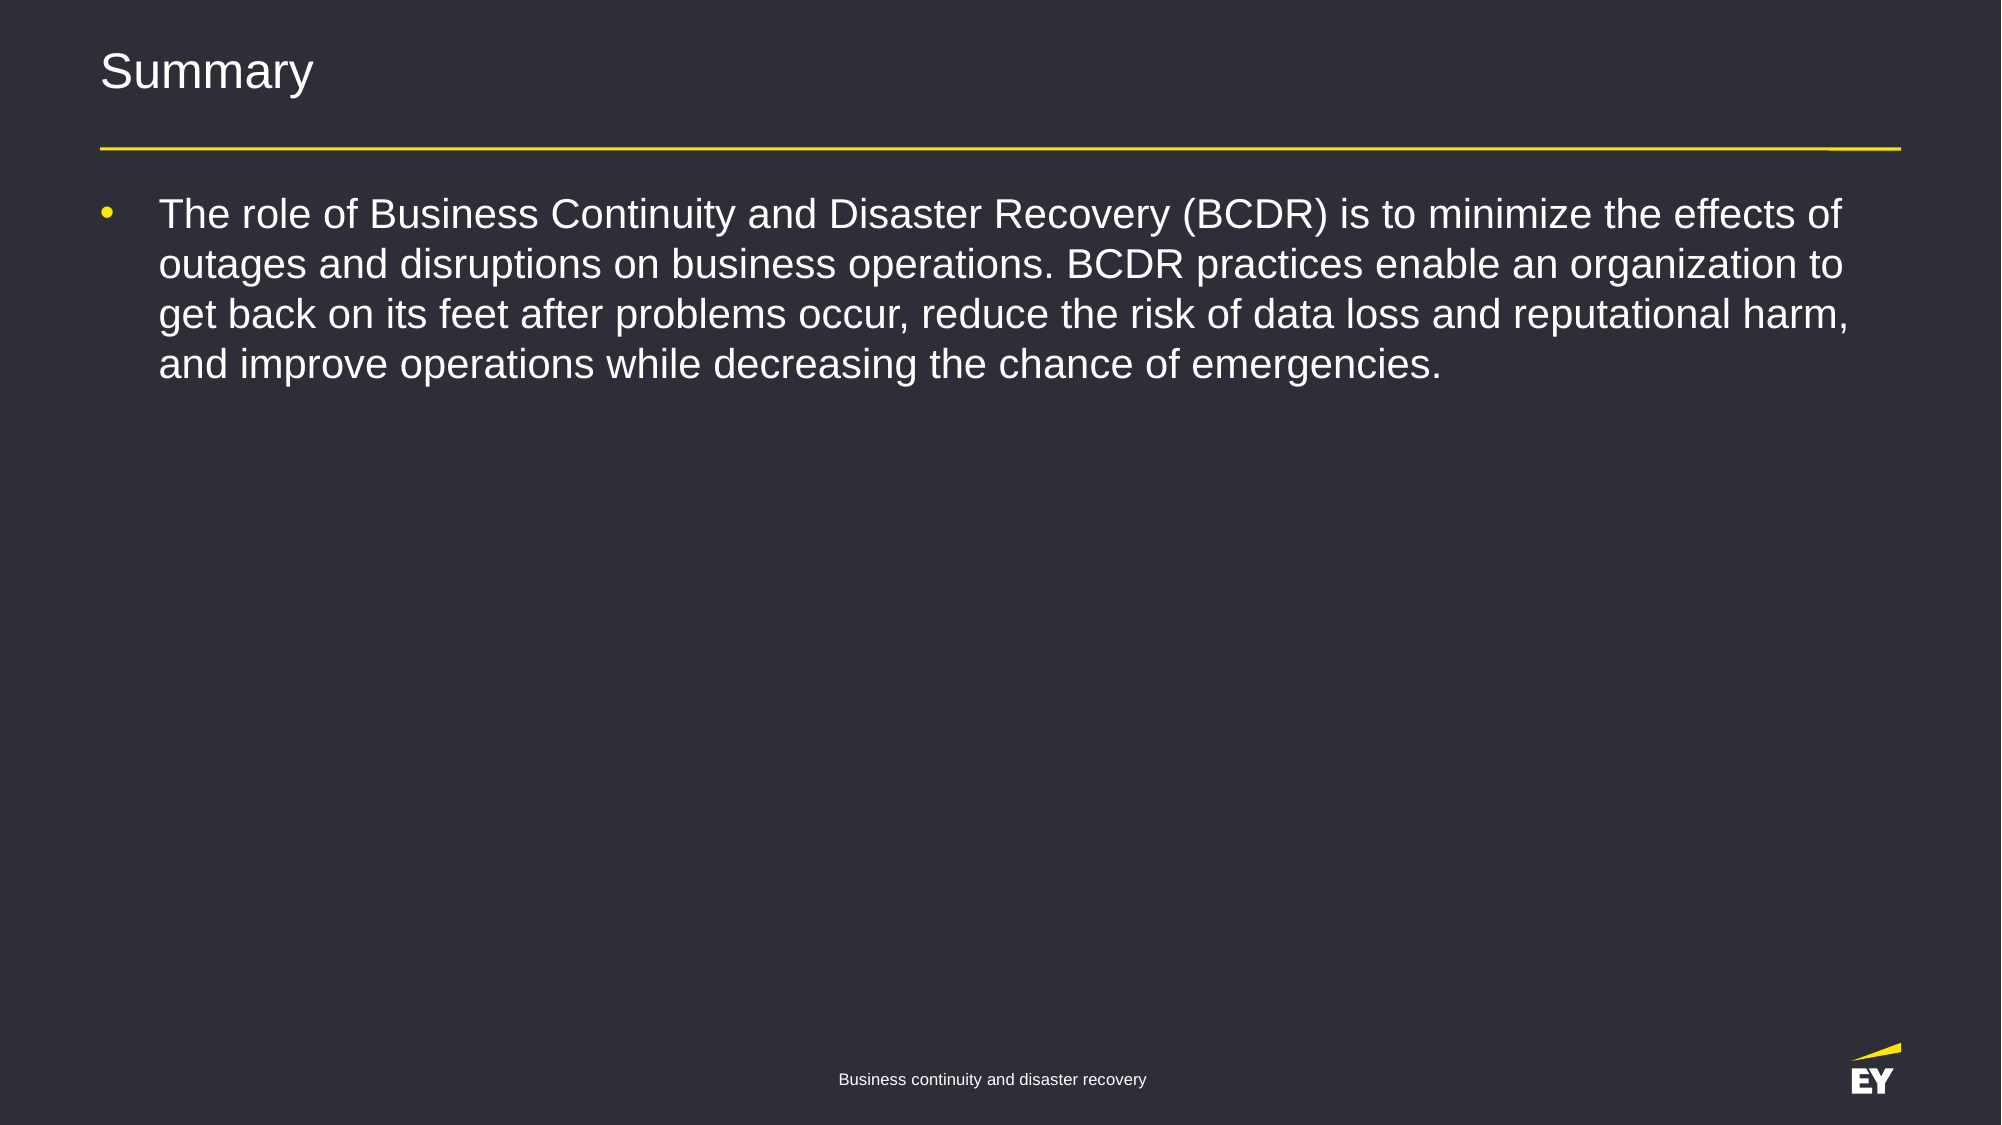

# Summary
The role of Business Continuity and Disaster Recovery (BCDR) is to minimize the effects of outages and disruptions on business operations. BCDR practices enable an organization to get back on its feet after problems occur, reduce the risk of data loss and reputational harm, and improve operations while decreasing the chance of emergencies.